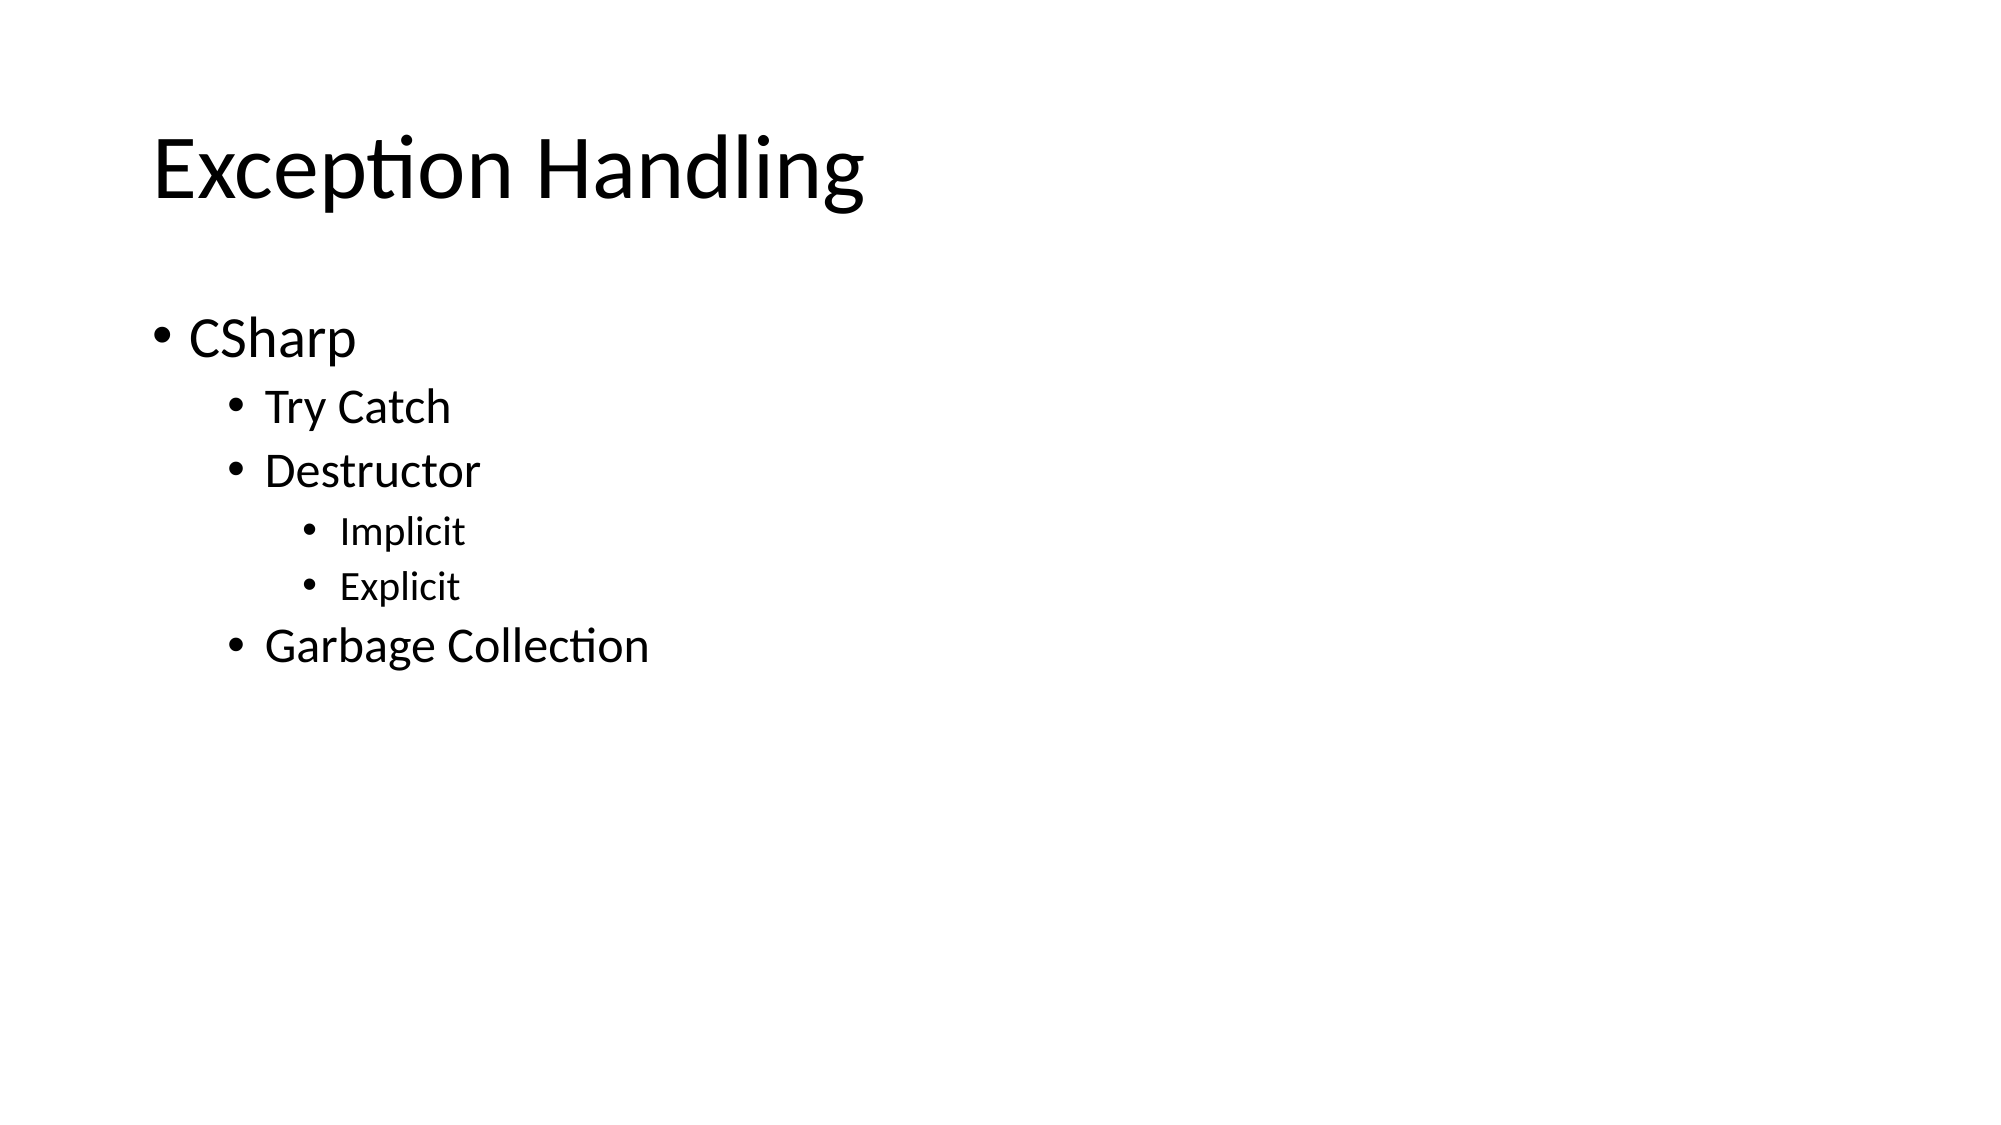

# Exception Handling
CSharp
Try Catch
Destructor
Implicit
Explicit
Garbage Collection